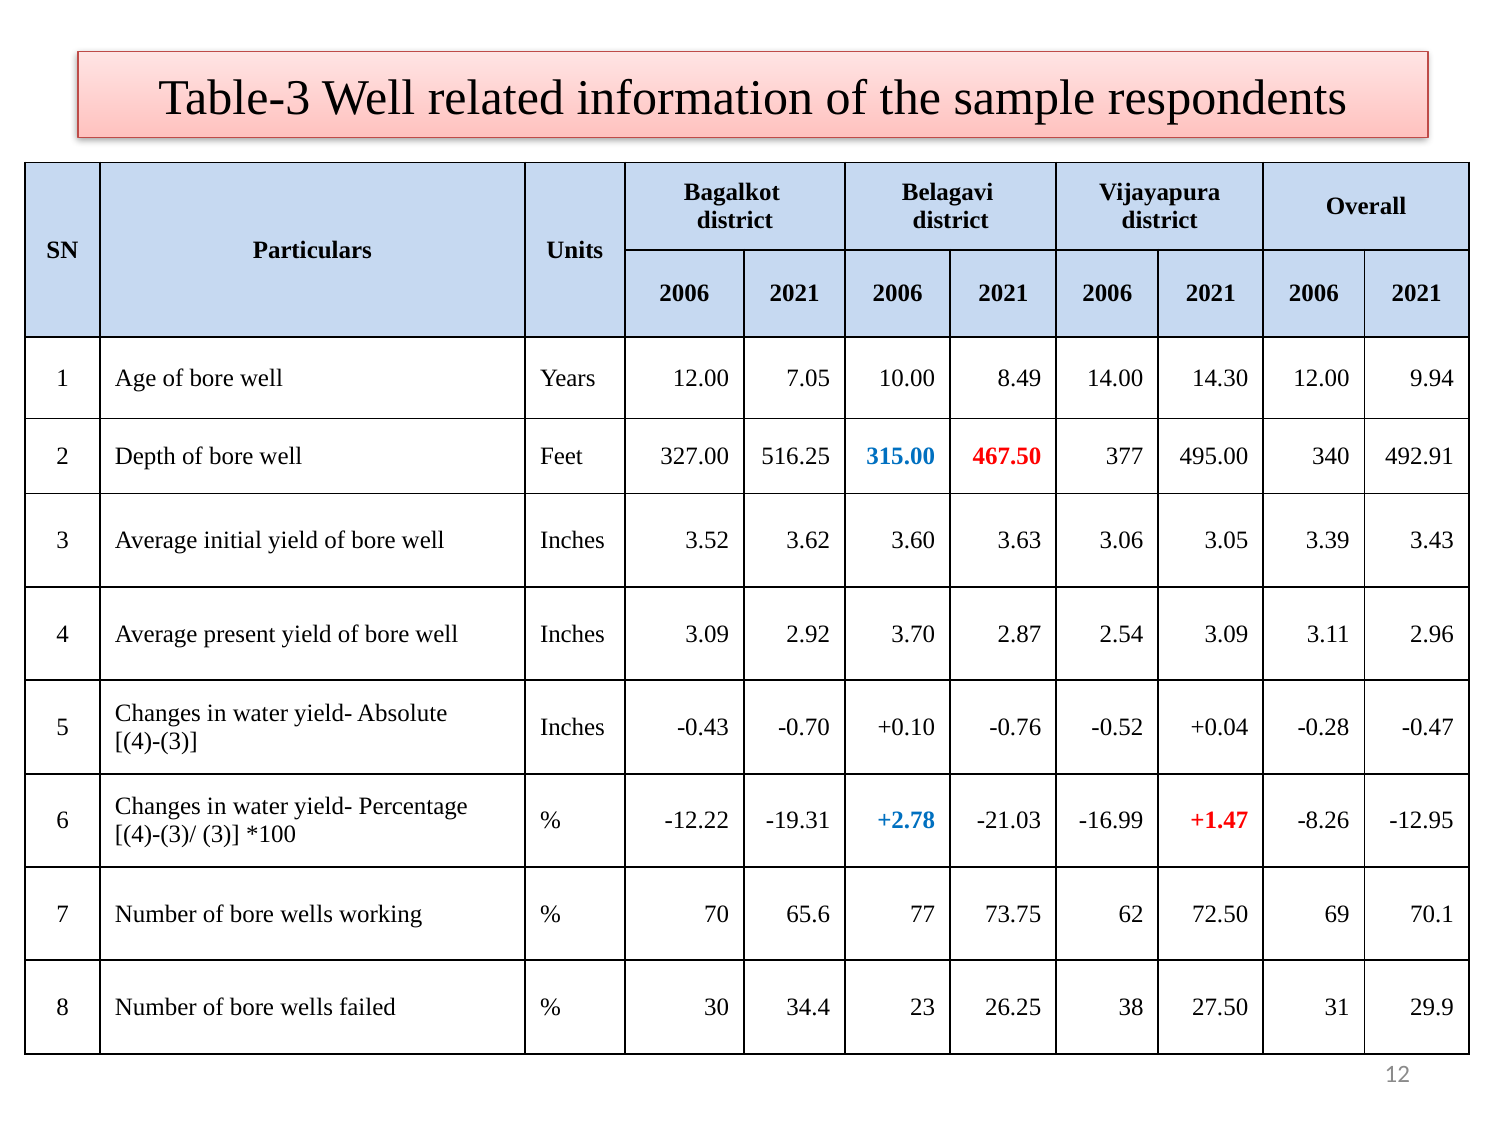

# Table-3 Well related information of the sample respondents
| SN | Particulars | Units | Bagalkot district |  | Belagavi district |  | Vijayapura district |  | Overall |  |
| --- | --- | --- | --- | --- | --- | --- | --- | --- | --- | --- |
|  |  |  | 2006 | 2021 | 2006 | 2021 | 2006 | 2021 | 2006 | 2021 |
| 1 | Age of bore well | Years | 12.00 | 7.05 | 10.00 | 8.49 | 14.00 | 14.30 | 12.00 | 9.94 |
| 2 | Depth of bore well | Feet | 327.00 | 516.25 | 315.00 | 467.50 | 377 | 495.00 | 340 | 492.91 |
| 3 | Average initial yield of bore well | Inches | 3.52 | 3.62 | 3.60 | 3.63 | 3.06 | 3.05 | 3.39 | 3.43 |
| 4 | Average present yield of bore well | Inches | 3.09 | 2.92 | 3.70 | 2.87 | 2.54 | 3.09 | 3.11 | 2.96 |
| 5 | Changes in water yield- Absolute [(4)-(3)] | Inches | -0.43 | -0.70 | +0.10 | -0.76 | -0.52 | +0.04 | -0.28 | -0.47 |
| 6 | Changes in water yield- Percentage [(4)-(3)/ (3)] \*100 | % | -12.22 | -19.31 | +2.78 | -21.03 | -16.99 | +1.47 | -8.26 | -12.95 |
| 7 | Number of bore wells working | % | 70 | 65.6 | 77 | 73.75 | 62 | 72.50 | 69 | 70.1 |
| 8 | Number of bore wells failed | % | 30 | 34.4 | 23 | 26.25 | 38 | 27.50 | 31 | 29.9 |
12